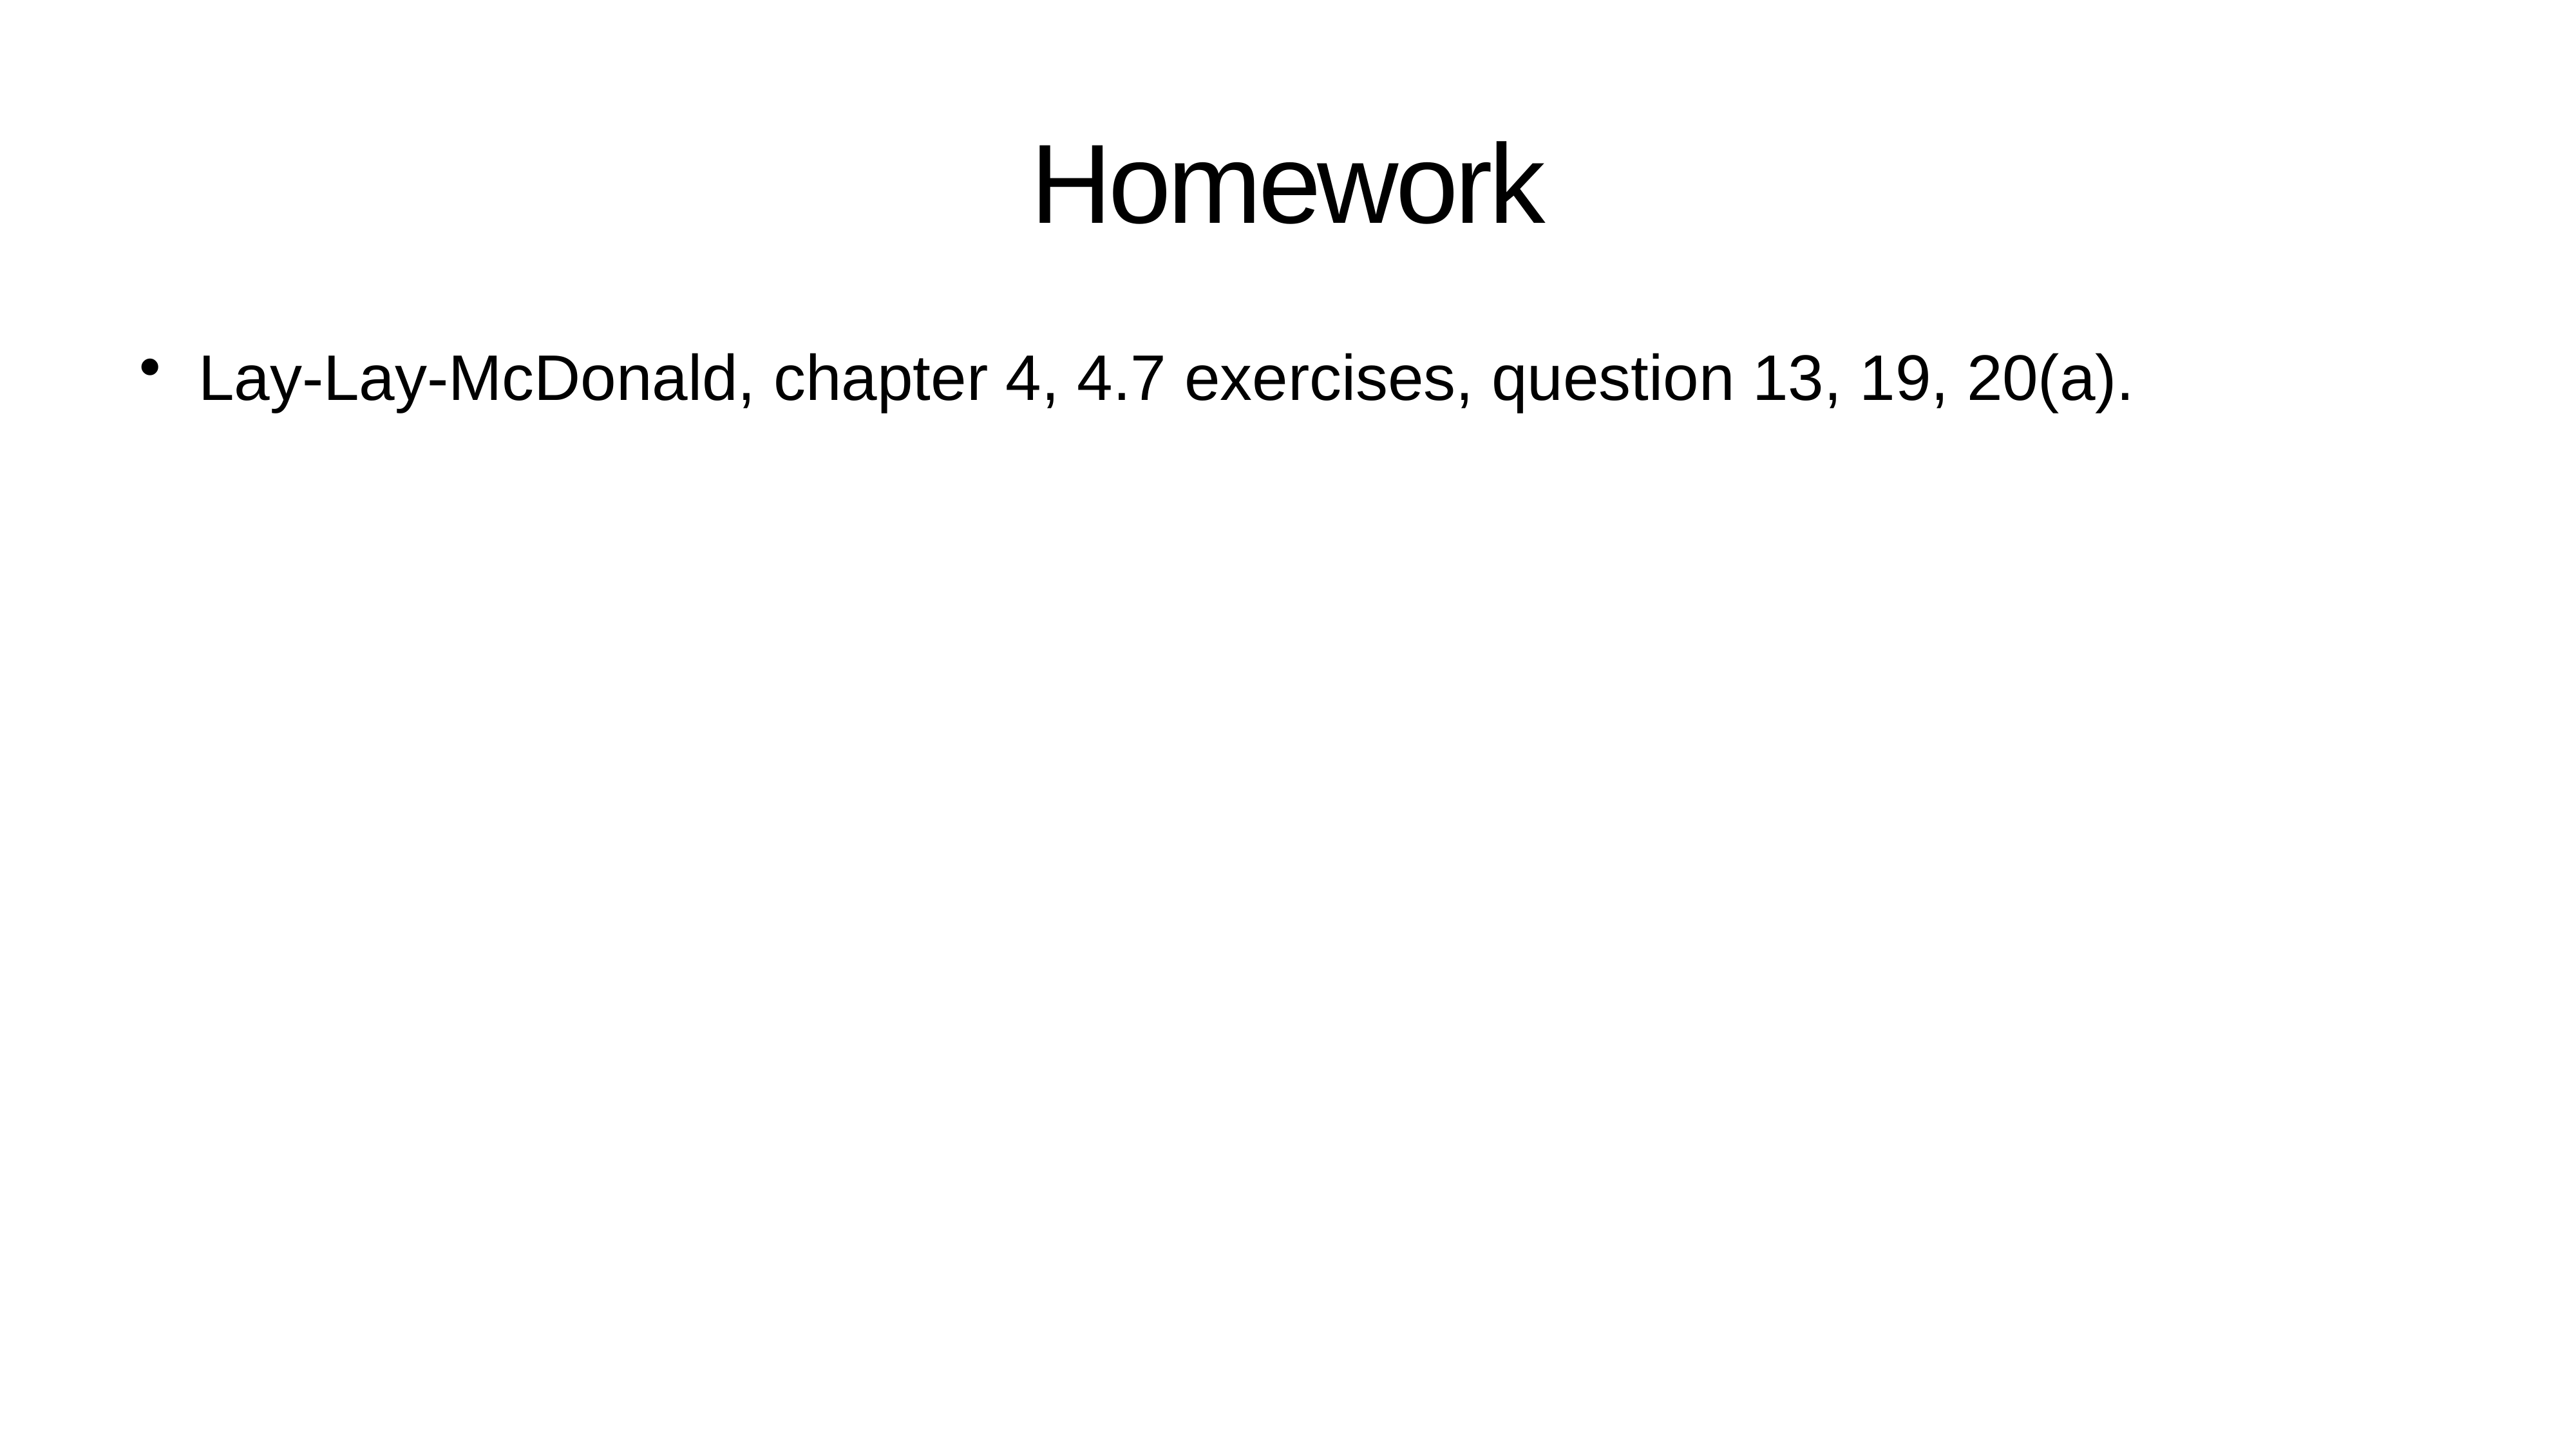

# Homework
Lay-Lay-McDonald, chapter 4, 4.7 exercises, question 13, 19, 20(a).